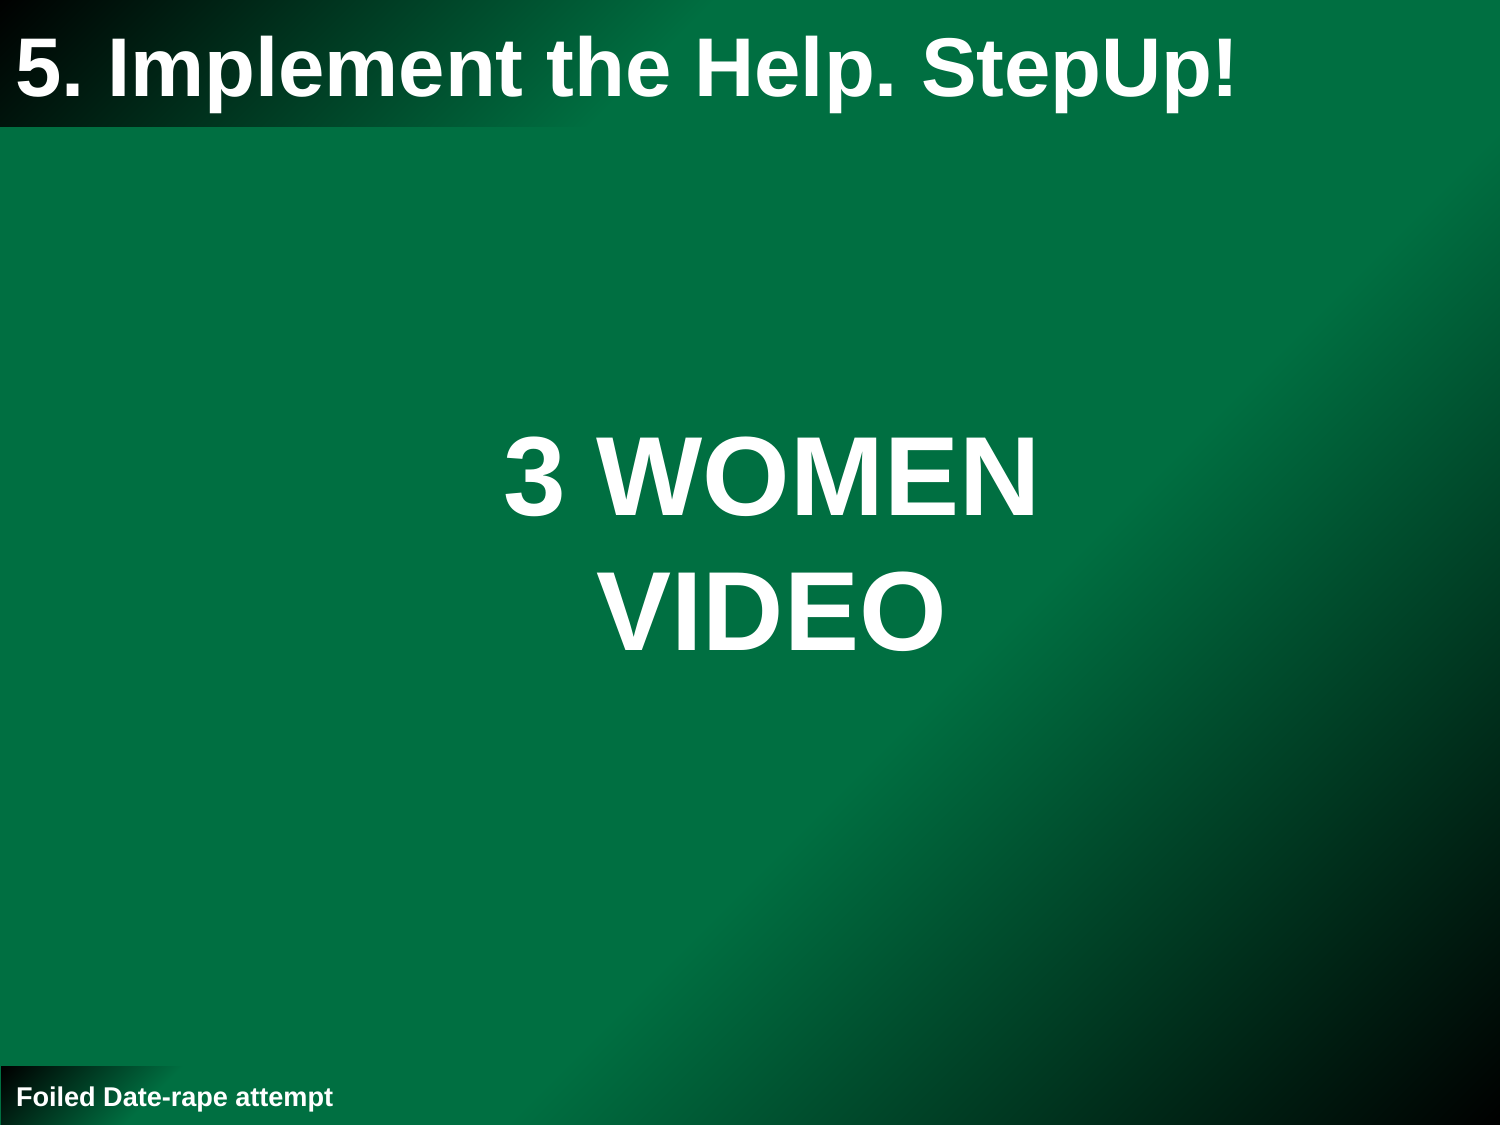

5. Implement the Help. StepUp!
3 WOMEN
VIDEO
Foiled Date-rape attempt